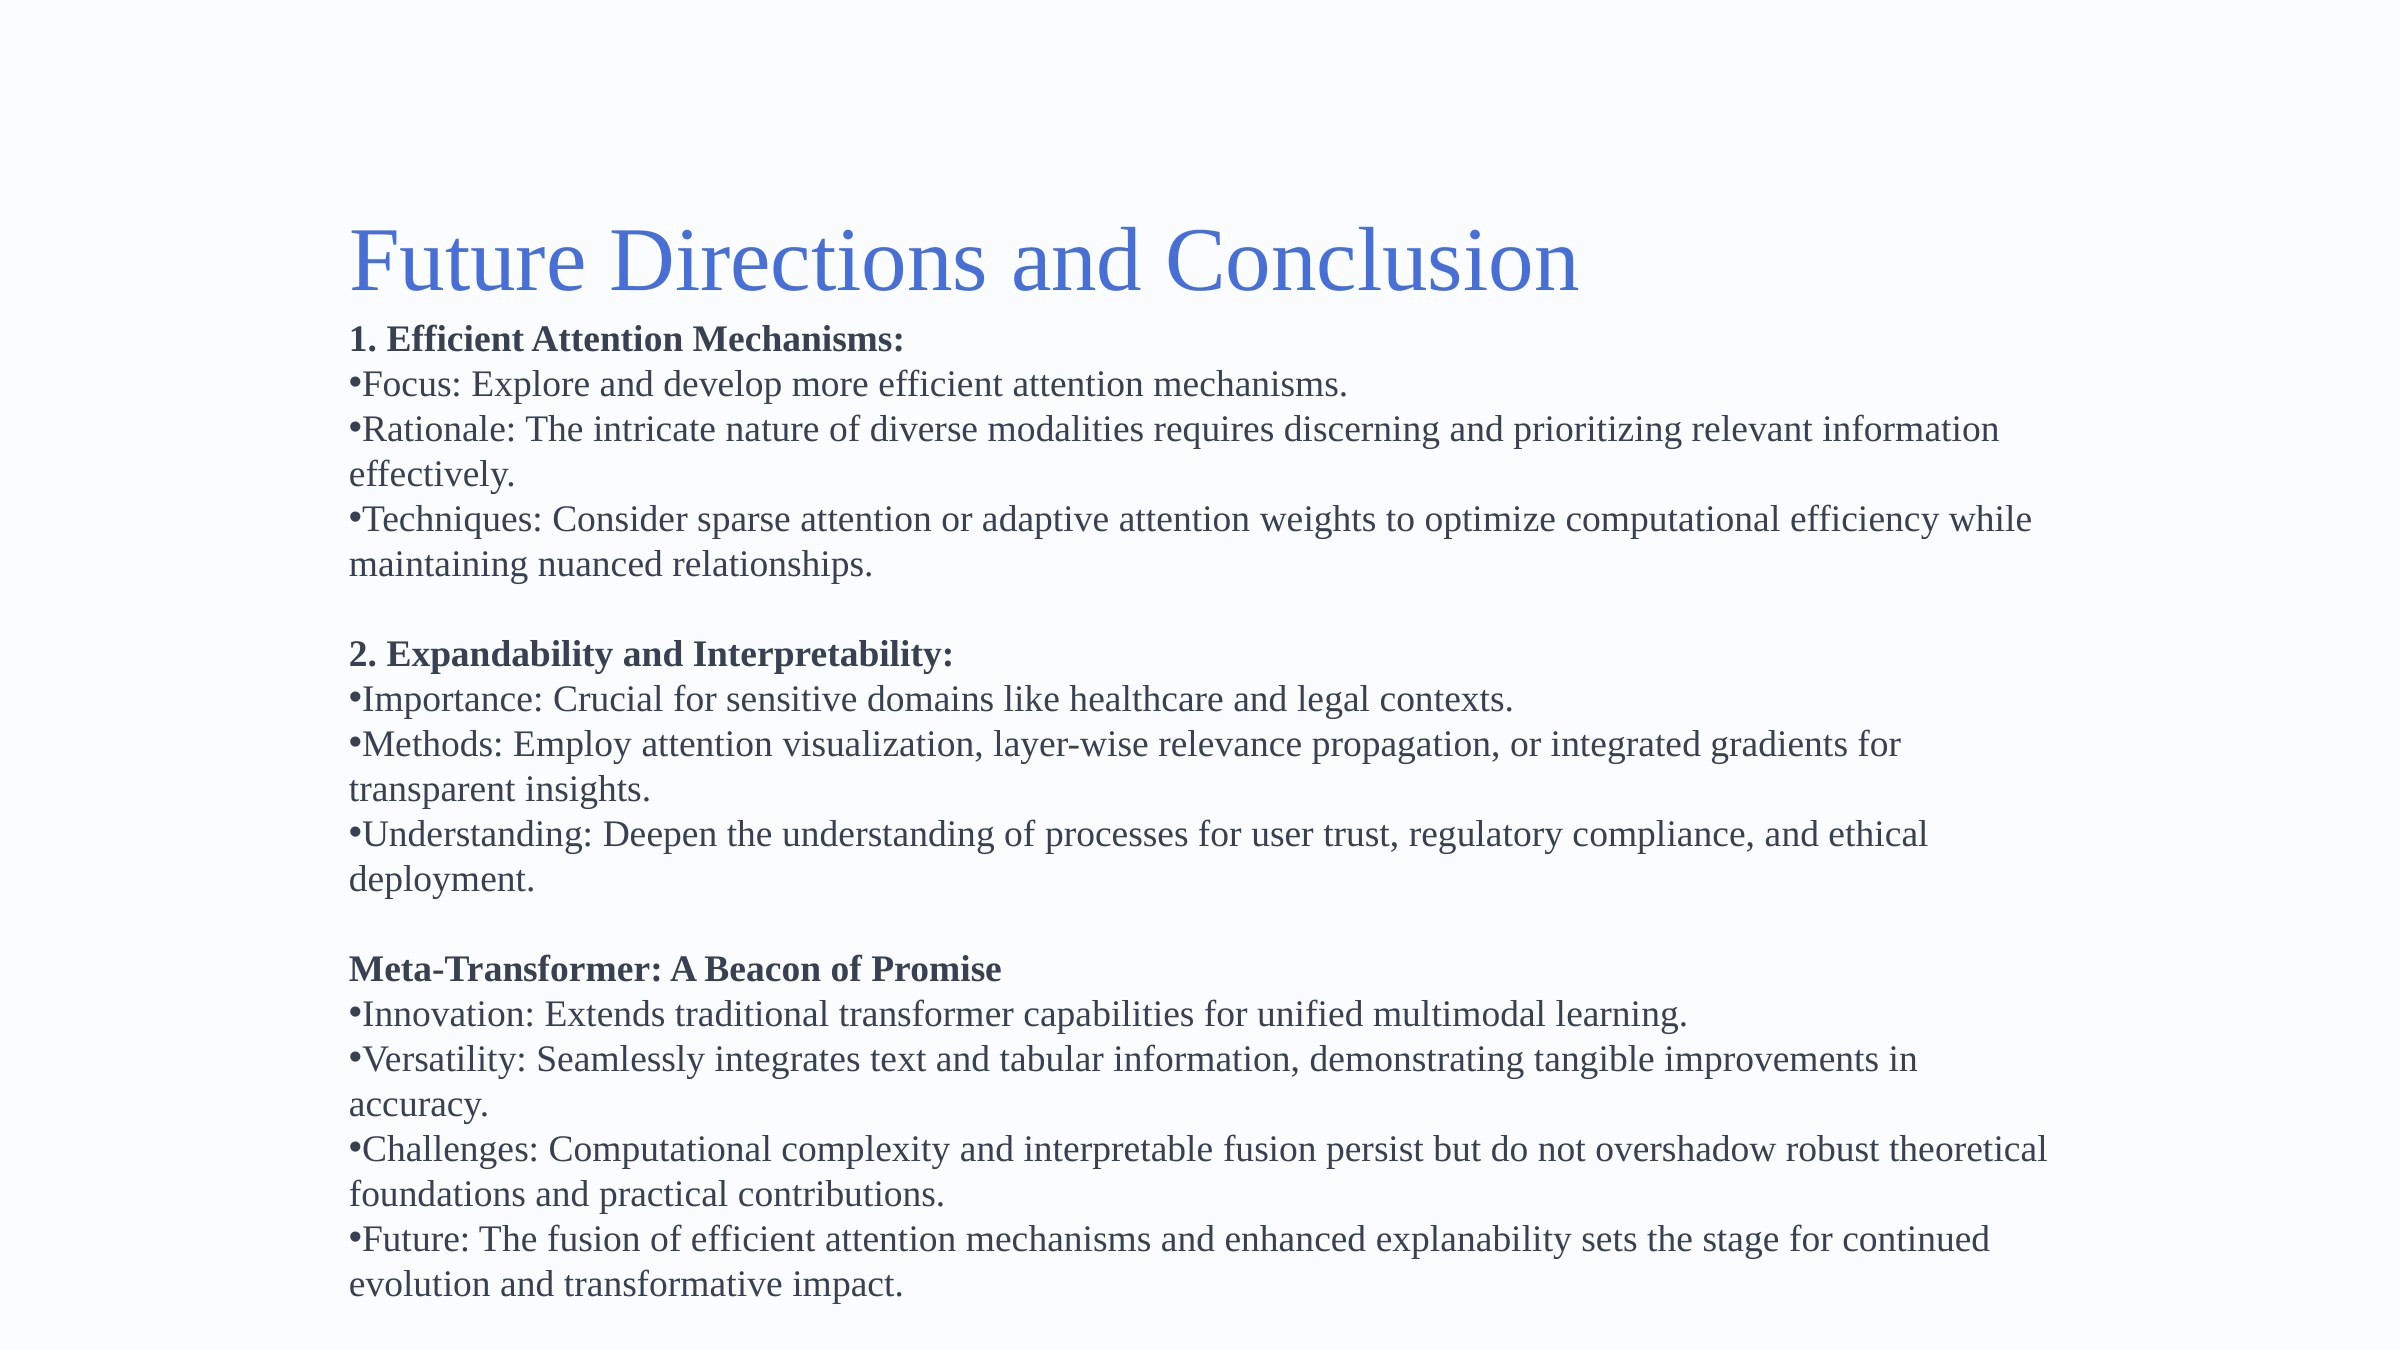

Future Directions and Conclusion
1. Efficient Attention Mechanisms:
Focus: Explore and develop more efficient attention mechanisms.
Rationale: The intricate nature of diverse modalities requires discerning and prioritizing relevant information effectively.
Techniques: Consider sparse attention or adaptive attention weights to optimize computational efficiency while maintaining nuanced relationships.

2. Expandability and Interpretability:
Importance: Crucial for sensitive domains like healthcare and legal contexts.
Methods: Employ attention visualization, layer-wise relevance propagation, or integrated gradients for transparent insights.
Understanding: Deepen the understanding of processes for user trust, regulatory compliance, and ethical deployment.

Meta-Transformer: A Beacon of Promise
Innovation: Extends traditional transformer capabilities for unified multimodal learning.
Versatility: Seamlessly integrates text and tabular information, demonstrating tangible improvements in accuracy.
Challenges: Computational complexity and interpretable fusion persist but do not overshadow robust theoretical foundations and practical contributions.
Future: The fusion of efficient attention mechanisms and enhanced explanability sets the stage for continued evolution and transformative impact.